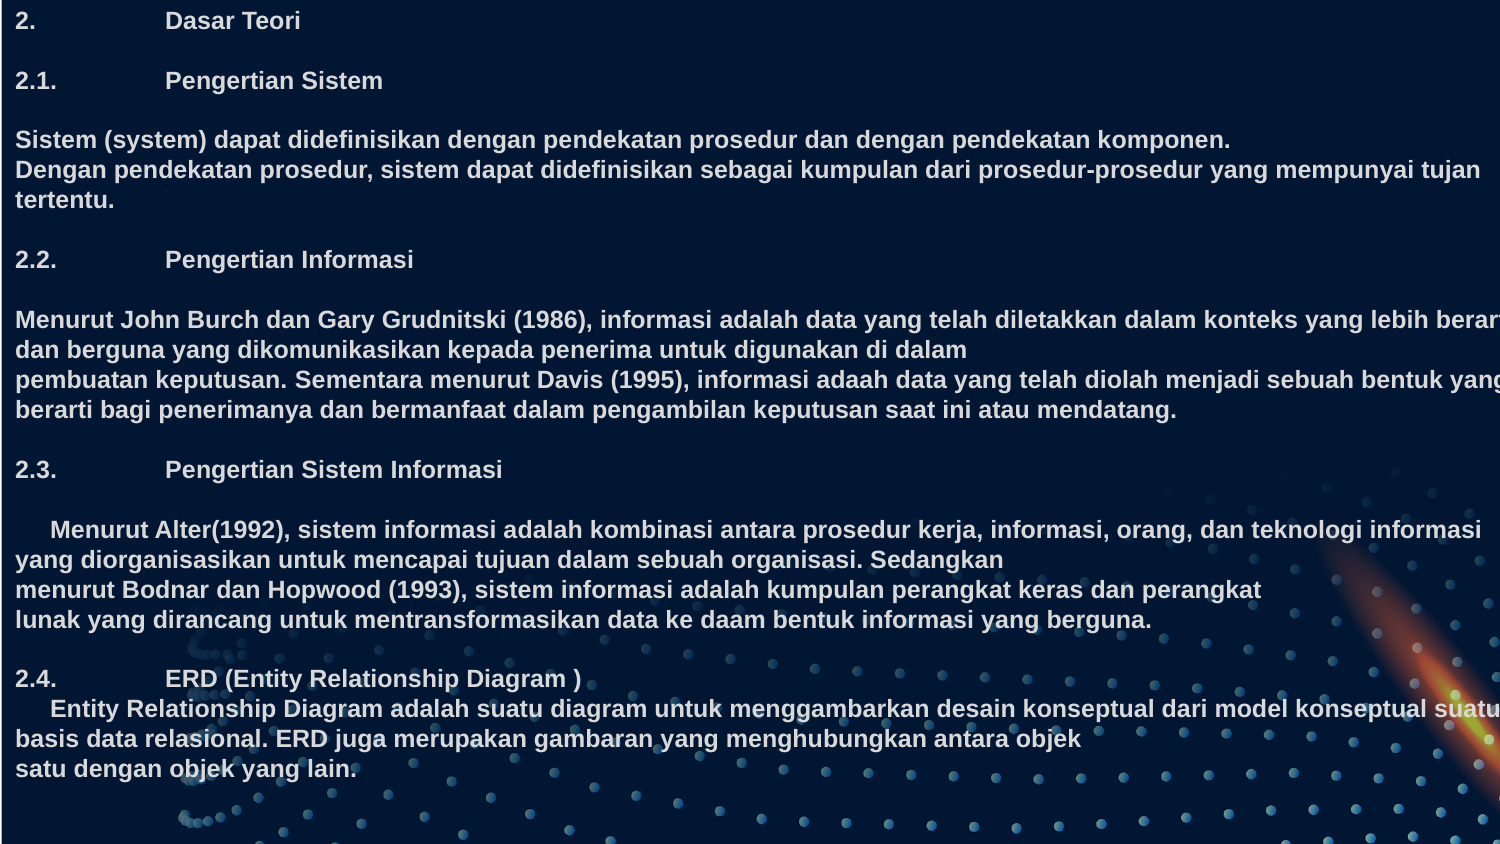

# 2.	Dasar Teori 2.1.	Pengertian Sistem Sistem (system) dapat didefinisikan dengan pendekatan prosedur dan dengan pendekatan komponen. Dengan pendekatan prosedur, sistem dapat didefinisikan sebagai kumpulan dari prosedur-prosedur yang mempunyai tujan tertentu. 2.2.	Pengertian Informasi Menurut John Burch dan Gary Grudnitski (1986), informasi adalah data yang telah diletakkan dalam konteks yang lebih berarti dan berguna yang dikomunikasikan kepada penerima untuk digunakan di dalam pembuatan keputusan. Sementara menurut Davis (1995), informasi adaah data yang telah diolah menjadi sebuah bentuk yang berarti bagi penerimanya dan bermanfaat dalam pengambilan keputusan saat ini atau mendatang. 2.3.	Pengertian Sistem Informasi Menurut Alter(1992), sistem informasi adalah kombinasi antara prosedur kerja, informasi, orang, dan teknologi informasi yang diorganisasikan untuk mencapai tujuan dalam sebuah organisasi. Sedangkan menurut Bodnar dan Hopwood (1993), sistem informasi adalah kumpulan perangkat keras dan perangkat lunak yang dirancang untuk mentransformasikan data ke daam bentuk informasi yang berguna. 2.4.	ERD (Entity Relationship Diagram ) Entity Relationship Diagram adalah suatu diagram untuk menggambarkan desain konseptual dari model konseptual suatu basis data relasional. ERD juga merupakan gambaran yang menghubungkan antara objek satu dengan objek yang lain.